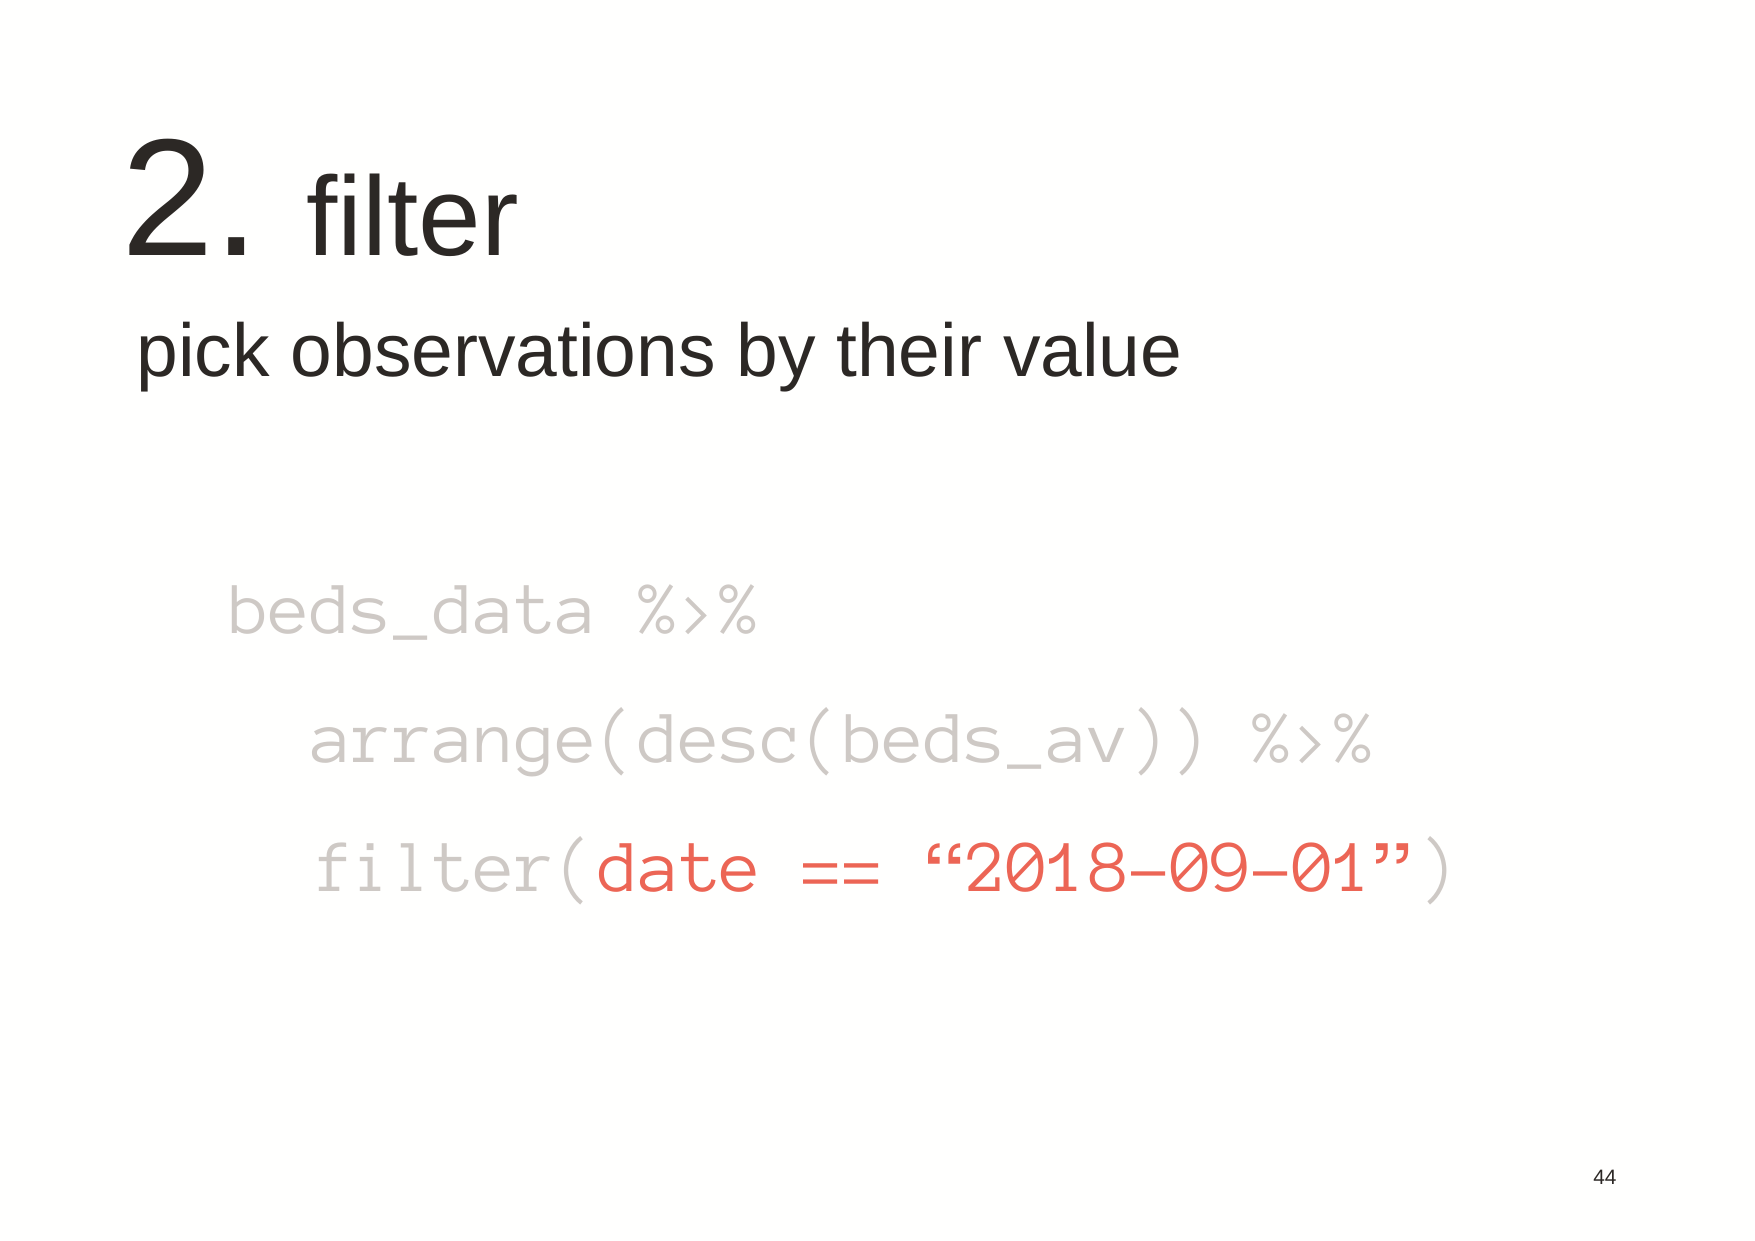

# 2. filter
    pick observations by their value

beds_data %>%
  arrange(desc(beds_av)) %>%
  filter(date == “2018-09-01”)

44